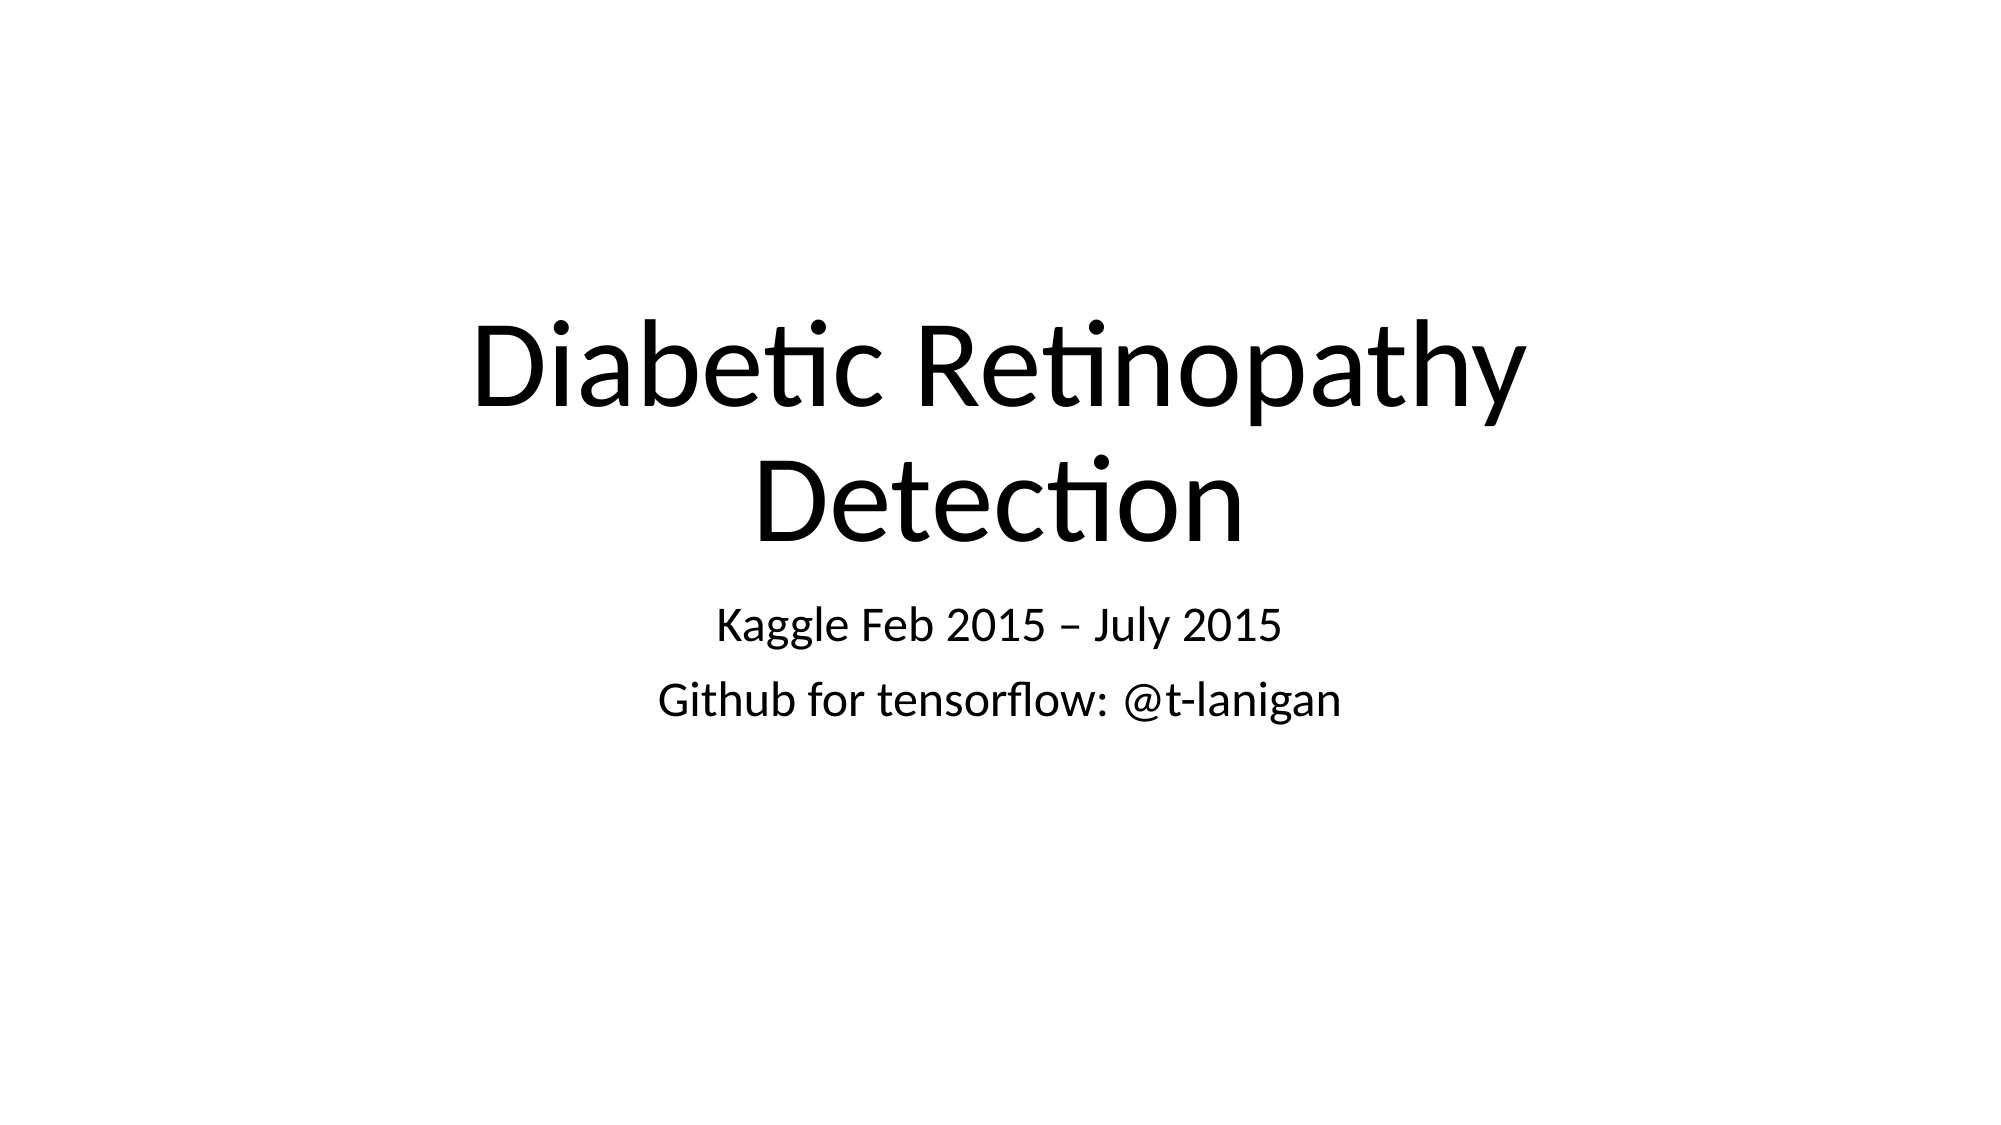

# Diabetic Retinopathy Detection
Kaggle Feb 2015 – July 2015
Github for tensorflow: @t-lanigan